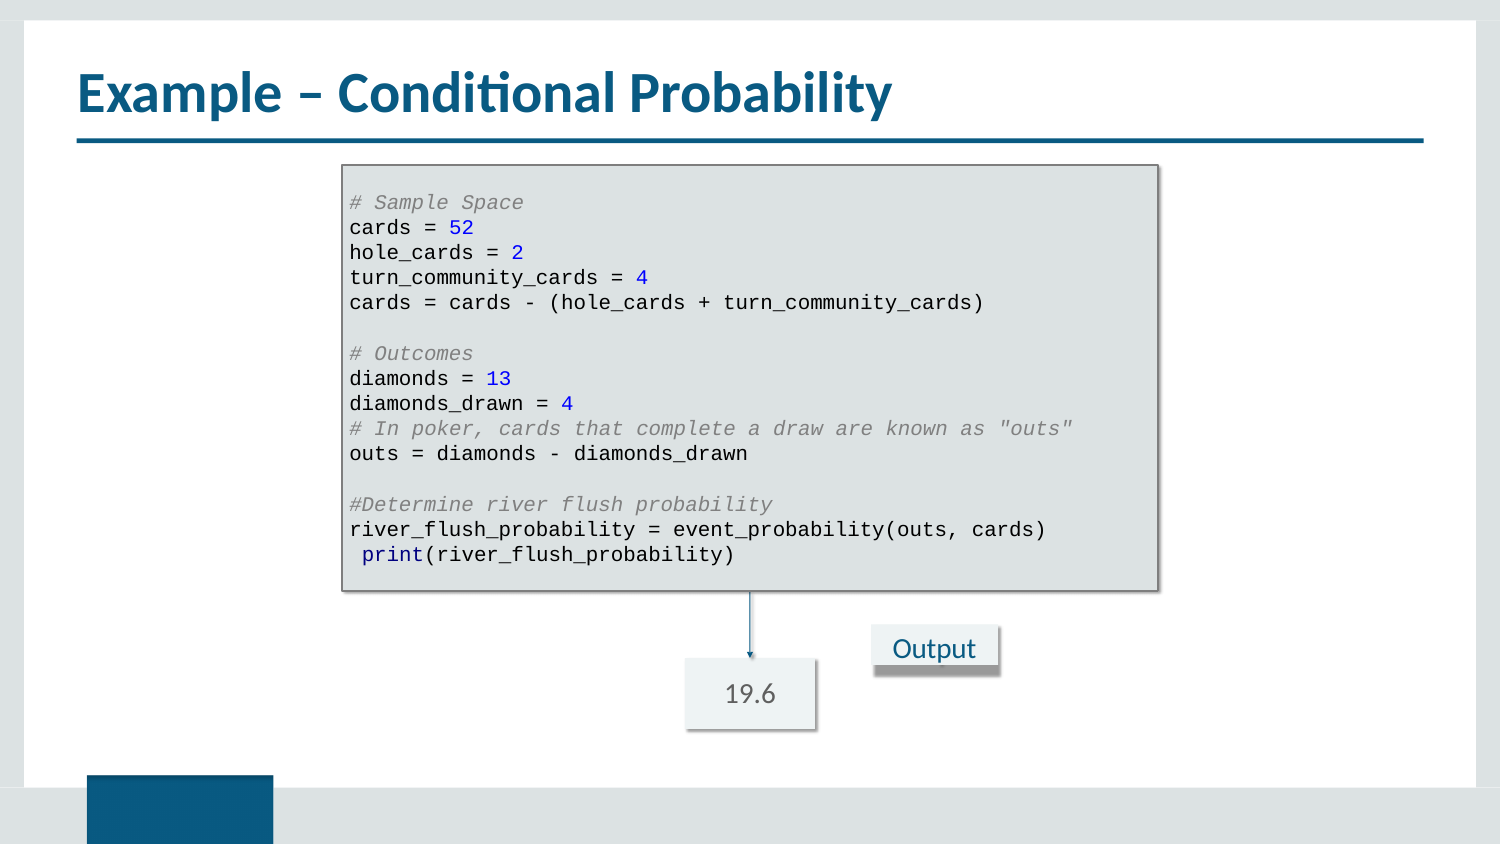

# Example – Conditional Probability

# Sample Space
cards = 52
hole_cards = 2
turn_community_cards = 4
cards = cards - (hole_cards + turn_community_cards)

# Outcomes
diamonds = 13
diamonds_drawn = 4
# In poker, cards that complete a draw are known as "outs"
outs = diamonds - diamonds_drawn

#Determine river flush probability  river_flush_probability = event_probability(outs, cards)  print(river_flush_probability)

Output

19.6